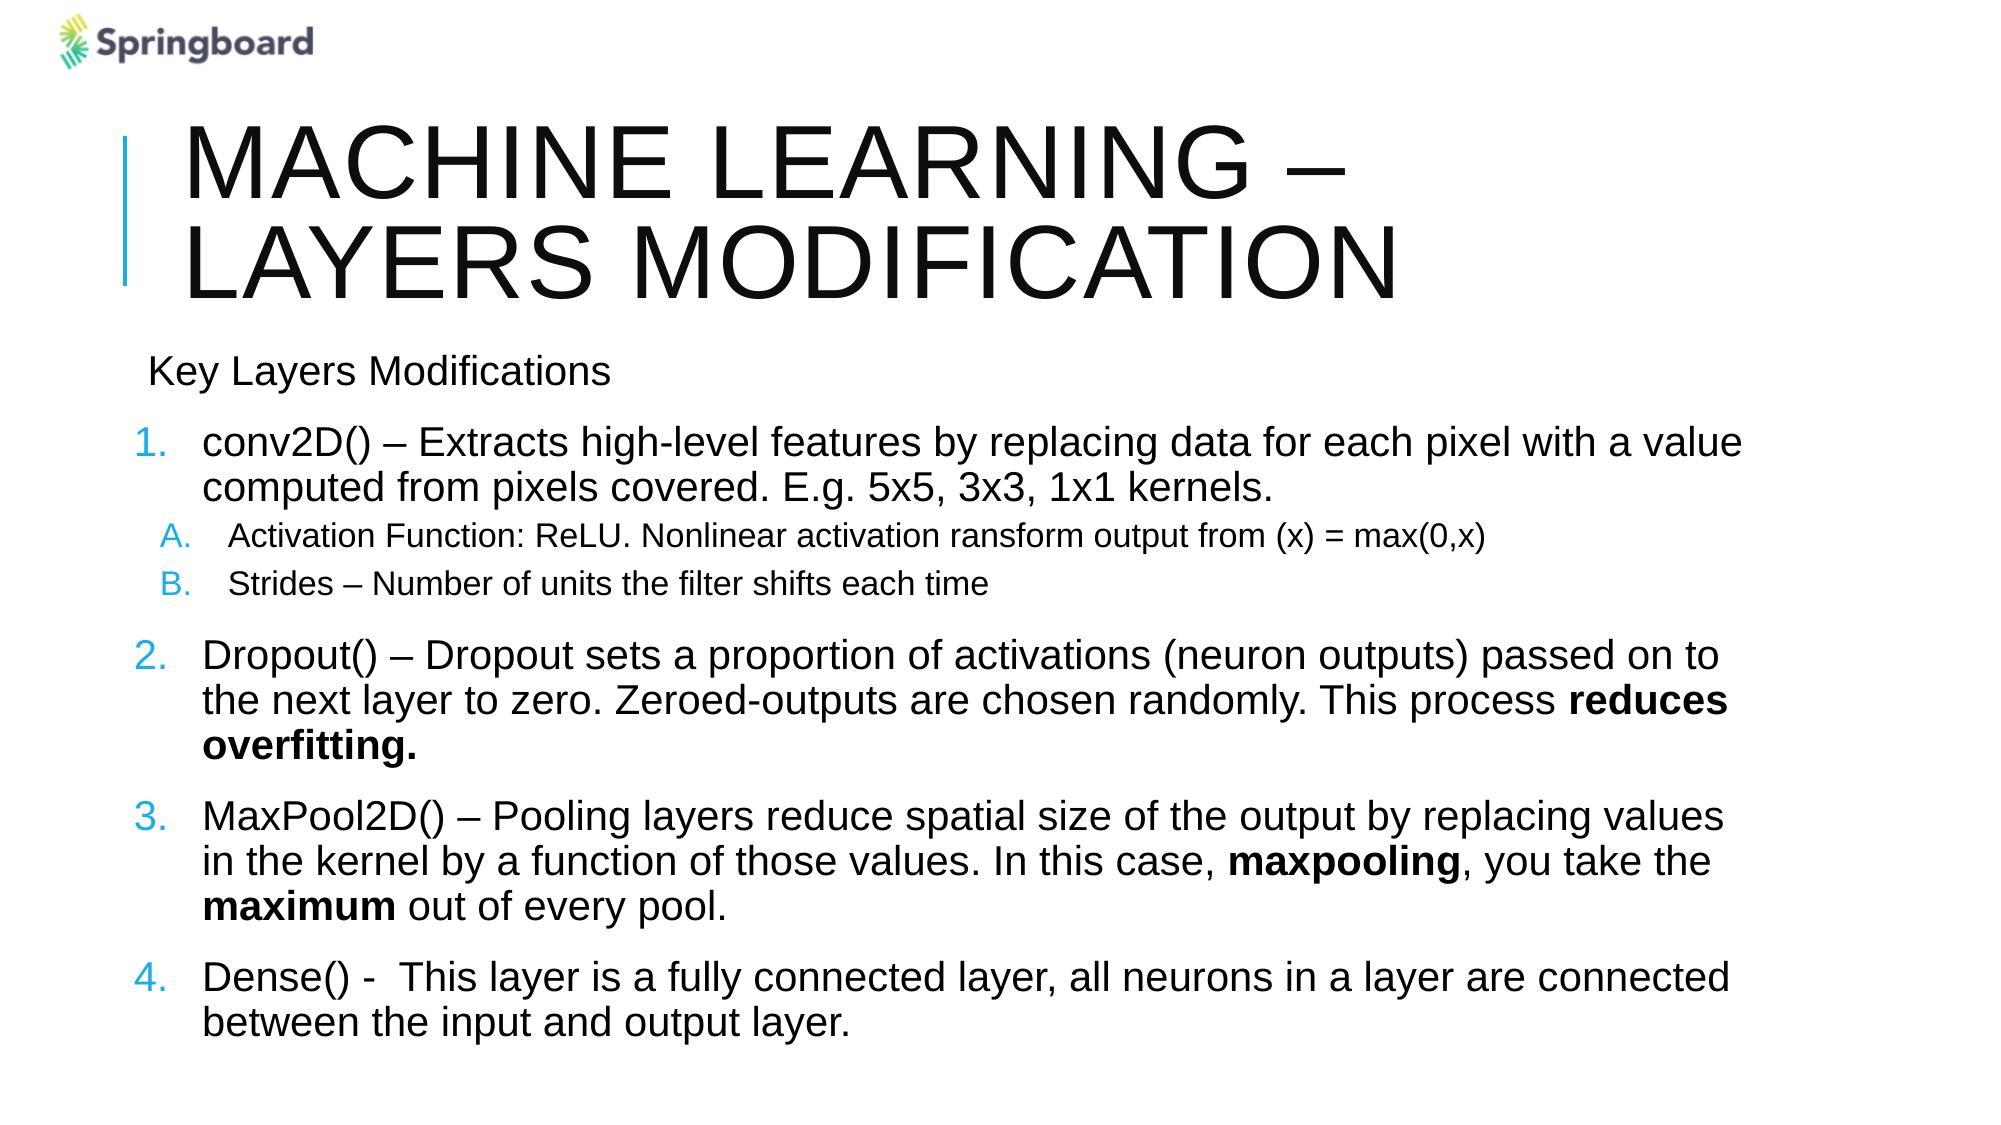

# Machine Learning – LAYERS MODIFICATION
Key Layers Modifications
conv2D() – Extracts high-level features by replacing data for each pixel with a value computed from pixels covered. E.g. 5x5, 3x3, 1x1 kernels.
Activation Function: ReLU. Nonlinear activation ransform output from (x) = max(0,x)
Strides – Number of units the filter shifts each time
Dropout() – Dropout sets a proportion of activations (neuron outputs) passed on to the next layer to zero. Zeroed-outputs are chosen randomly. This process reduces overfitting.
MaxPool2D() – Pooling layers reduce spatial size of the output by replacing values in the kernel by a function of those values. In this case, maxpooling, you take the maximum out of every pool.
Dense() -  This layer is a fully connected layer, all neurons in a layer are connected between the input and output layer.